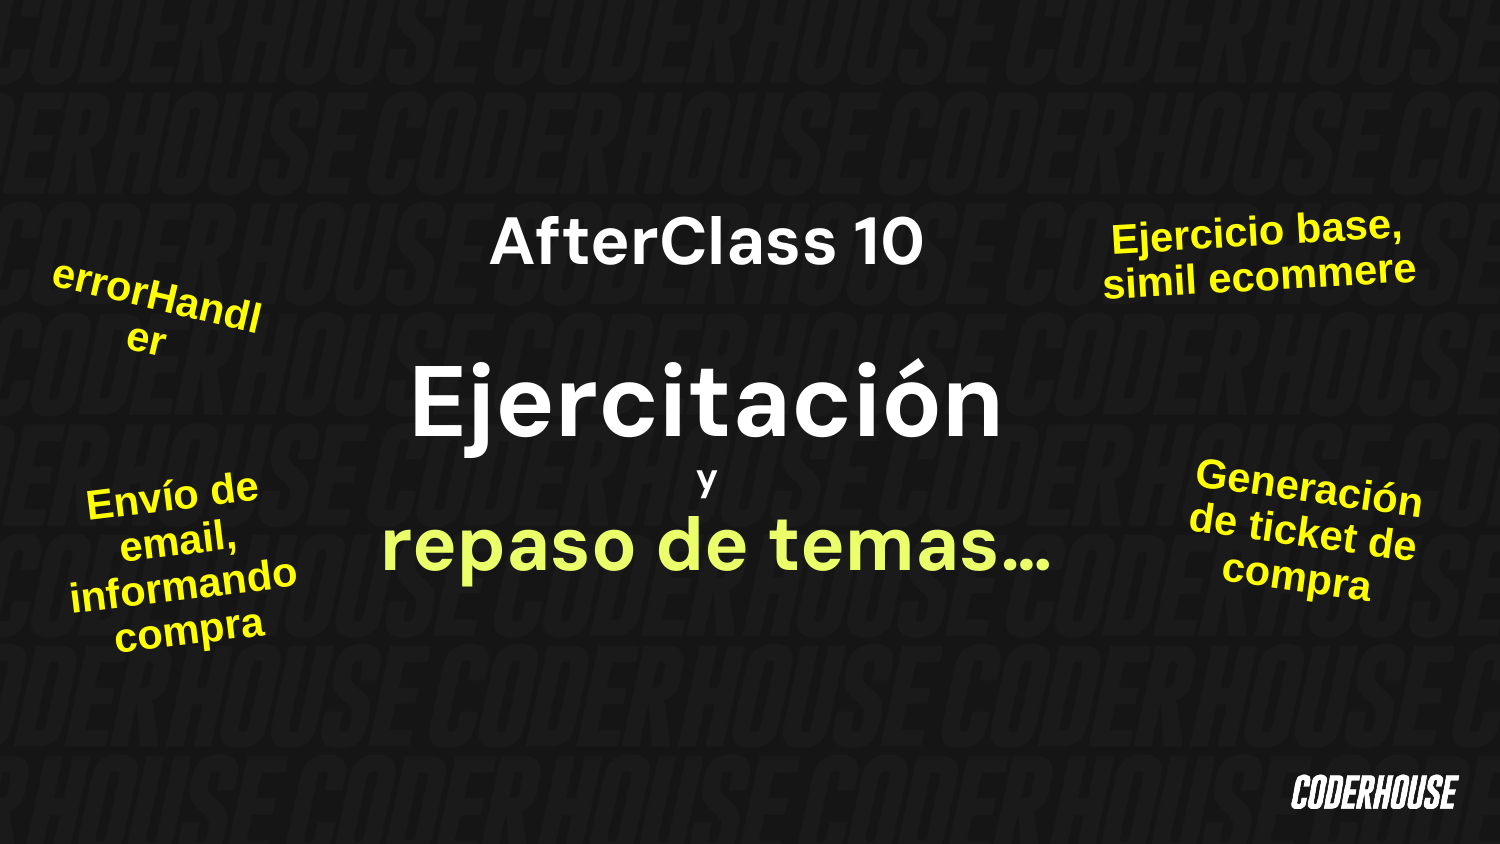

AfterClass 10

Ejercitación
y
 repaso de temas…
Ejercicio base, simil ecommere
errorHandler
Generación de ticket de compra
Envío de email, informando compra